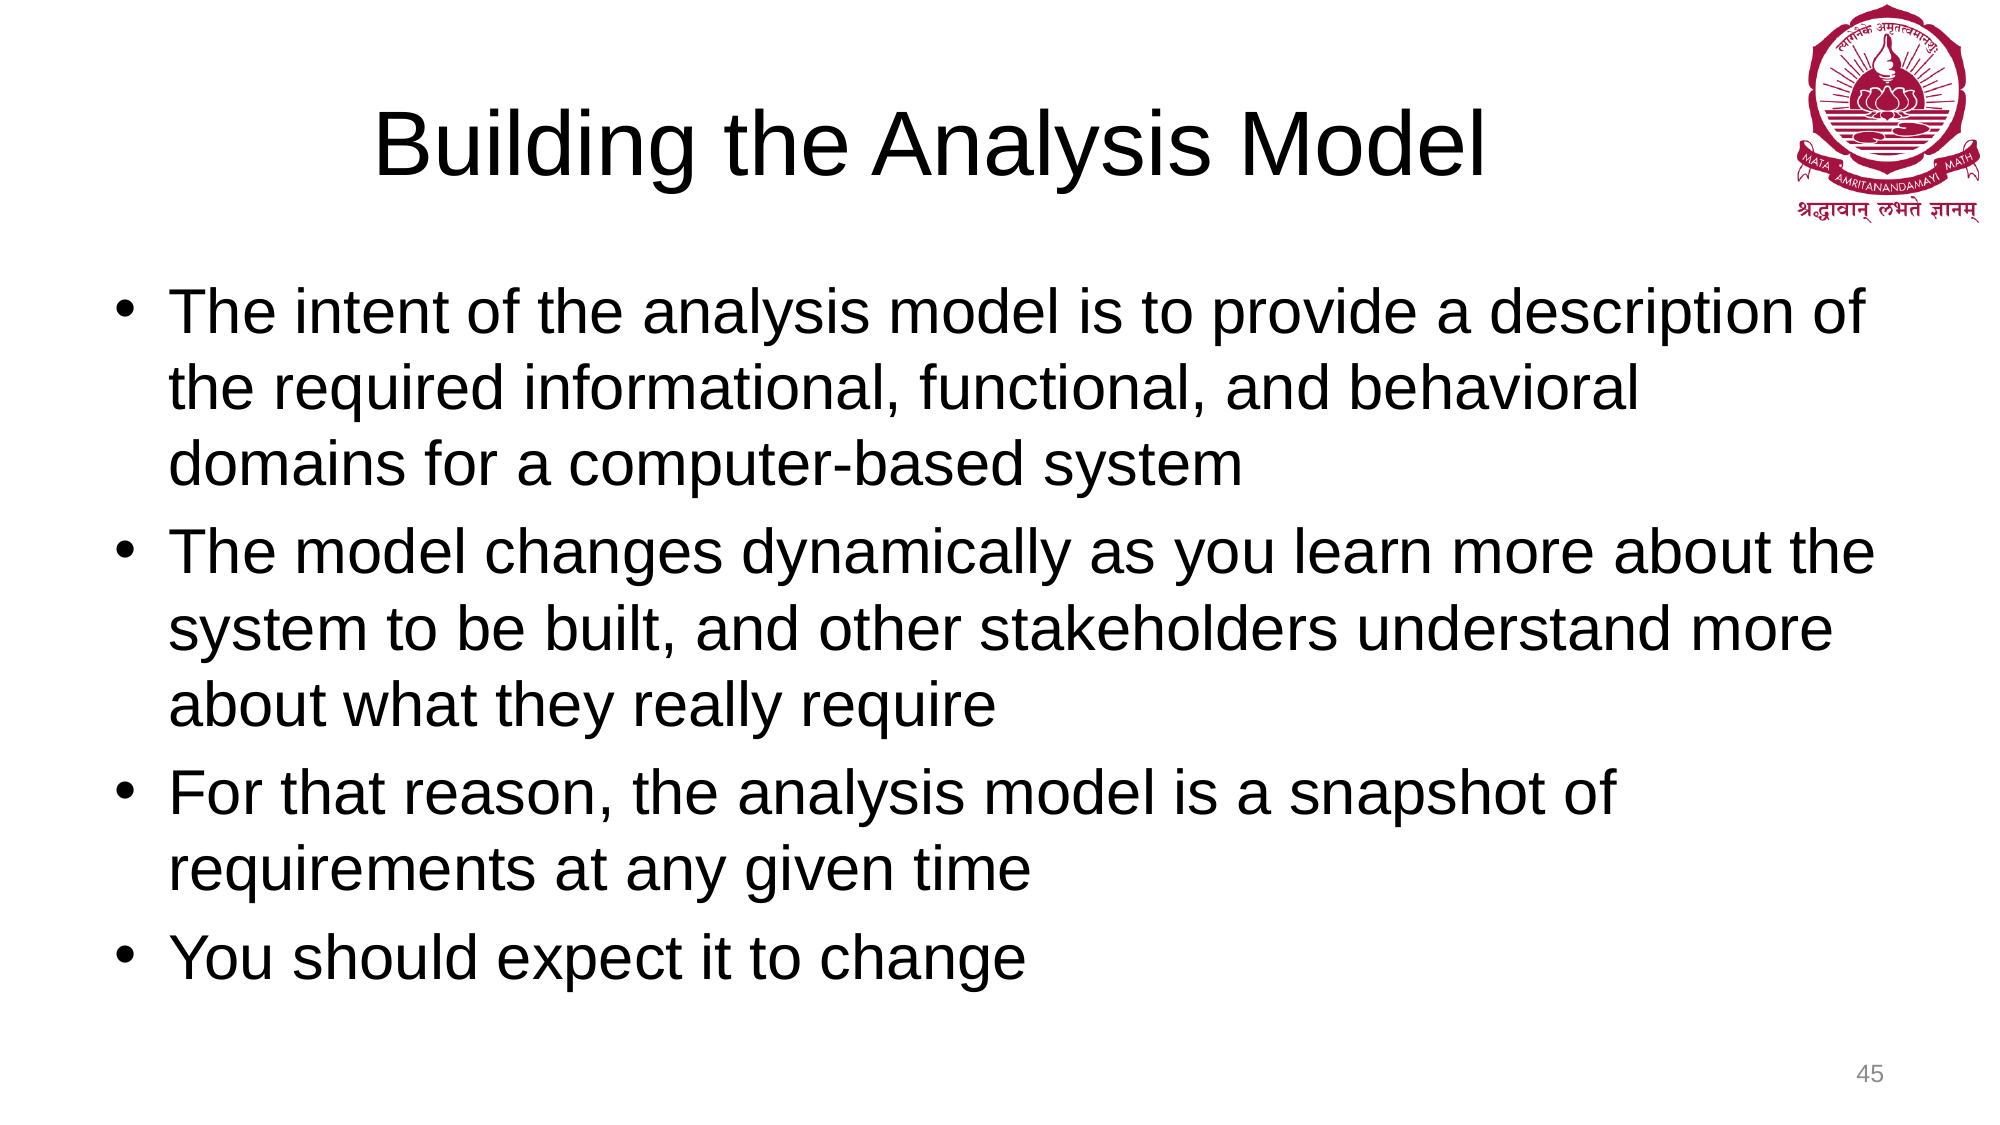

# Building the Analysis Model
The intent of the analysis model is to provide a description of the required informational, functional, and behavioral domains for a computer-based system
The model changes dynamically as you learn more about the system to be built, and other stakeholders understand more about what they really require
For that reason, the analysis model is a snapshot of requirements at any given time
You should expect it to change
45